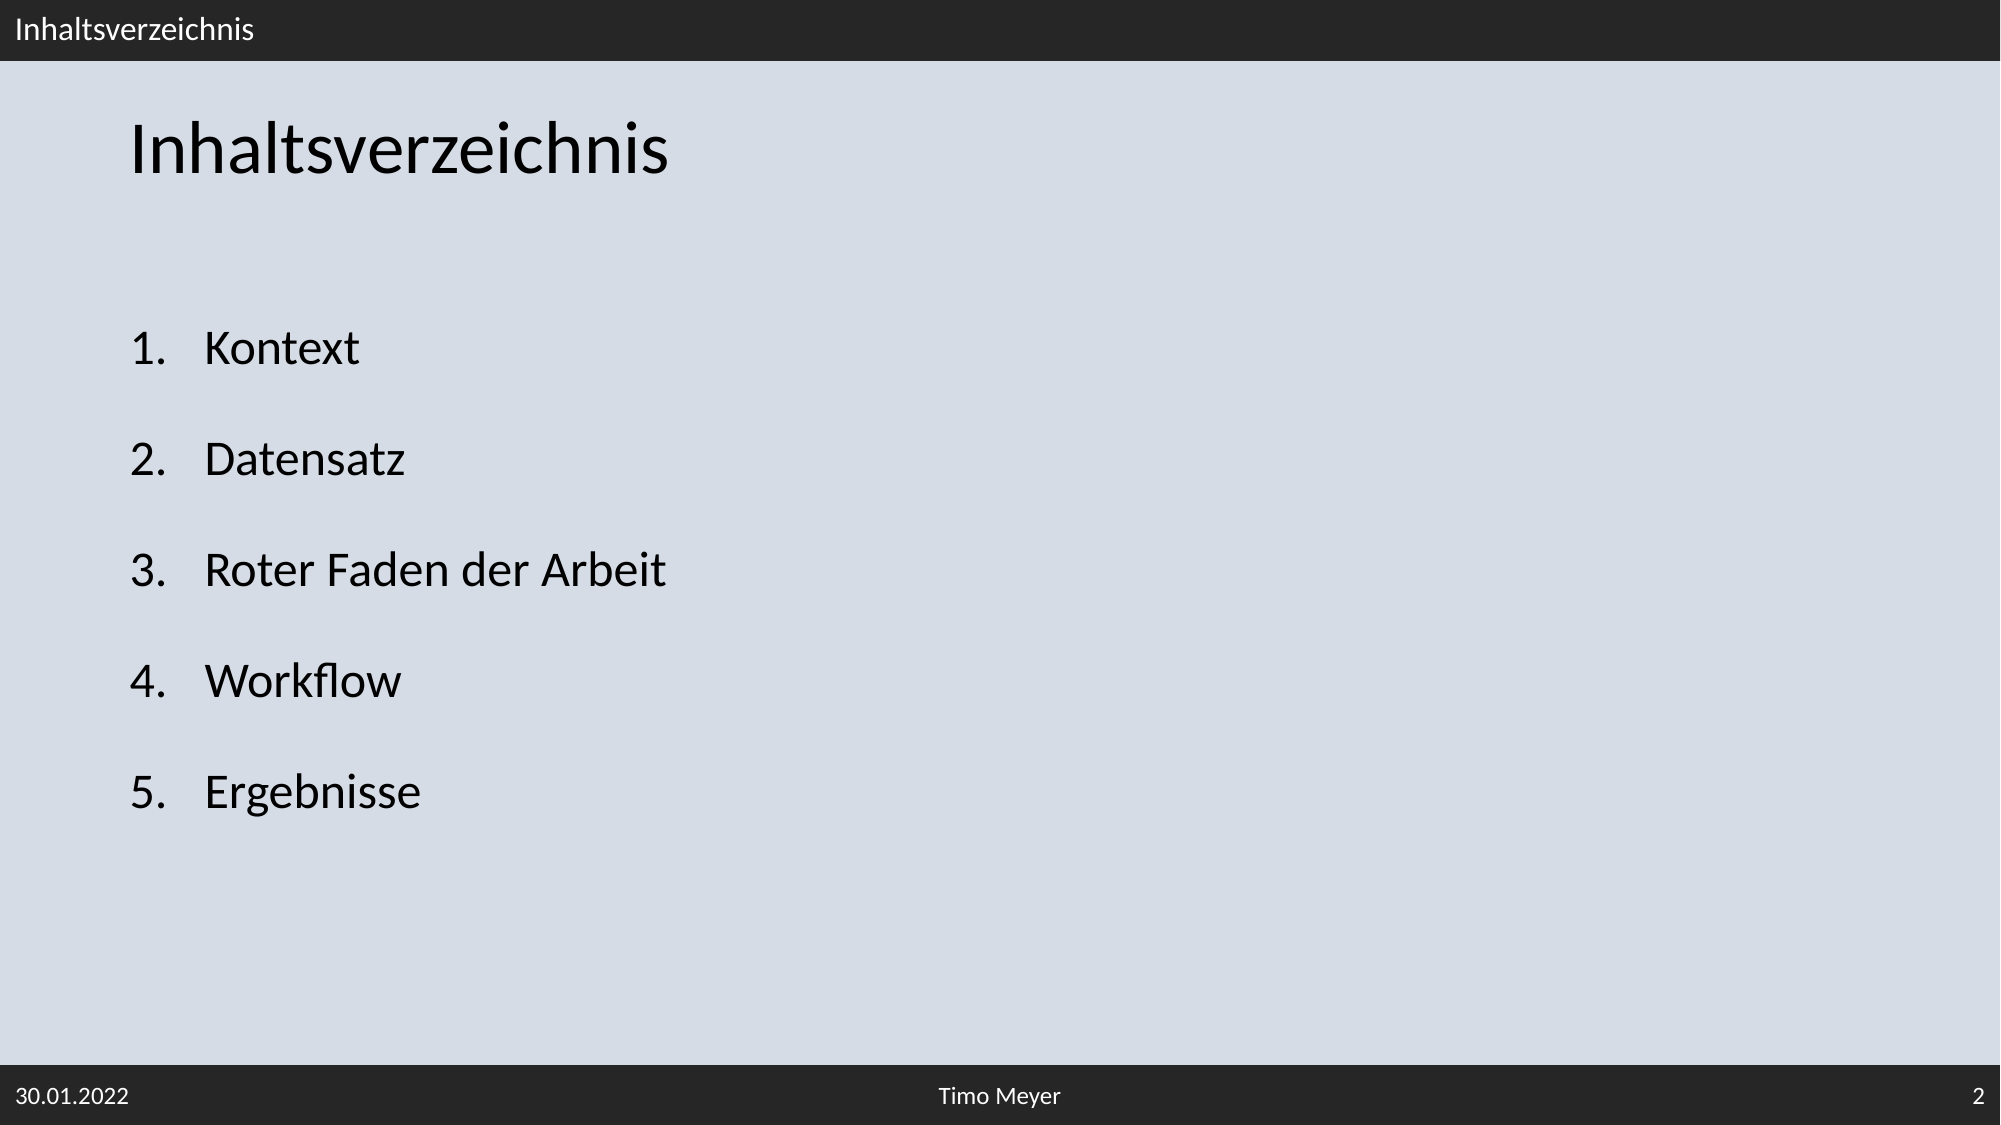

Inhaltsverzeichnis
# Inhaltsverzeichnis
Kontext
Datensatz
Roter Faden der Arbeit
Workflow
Ergebnisse
30.01.2022
Timo Meyer
2